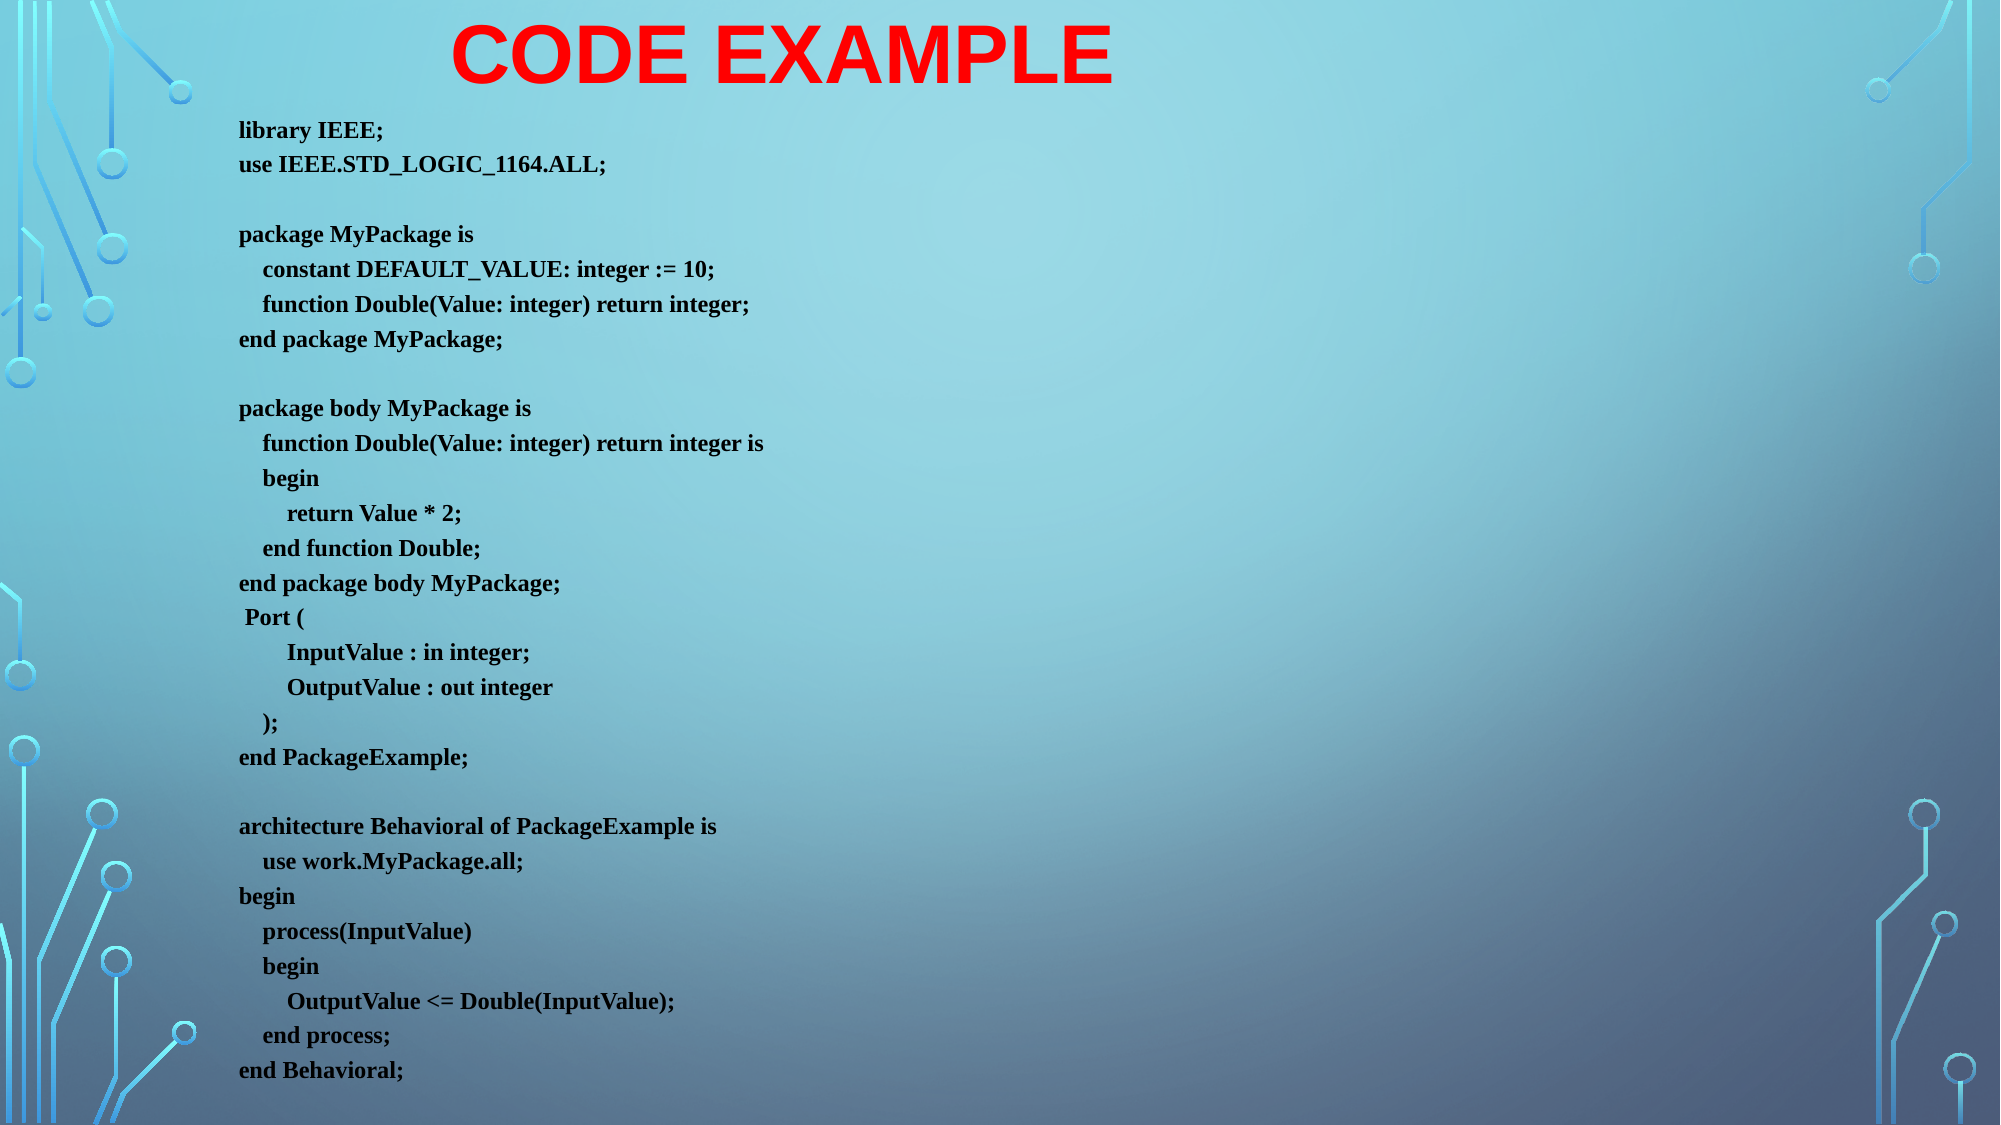

CODE EXAMPLE

library IEEE;
use IEEE.STD_LOGIC_1164.ALL;

package MyPackage is
    constant DEFAULT_VALUE: integer := 10;
    function Double(Value: integer) return integer;
end package MyPackage;

package body MyPackage is
    function Double(Value: integer) return integer is
    begin
        return Value * 2;
    end function Double;
end package body MyPackage;
 Port (
        InputValue : in integer;
        OutputValue : out integer
    );
end PackageExample;

architecture Behavioral of PackageExample is
    use work.MyPackage.all;
begin
    process(InputValue)
    begin
        OutputValue <= Double(InputValue);
    end process;
end Behavioral;